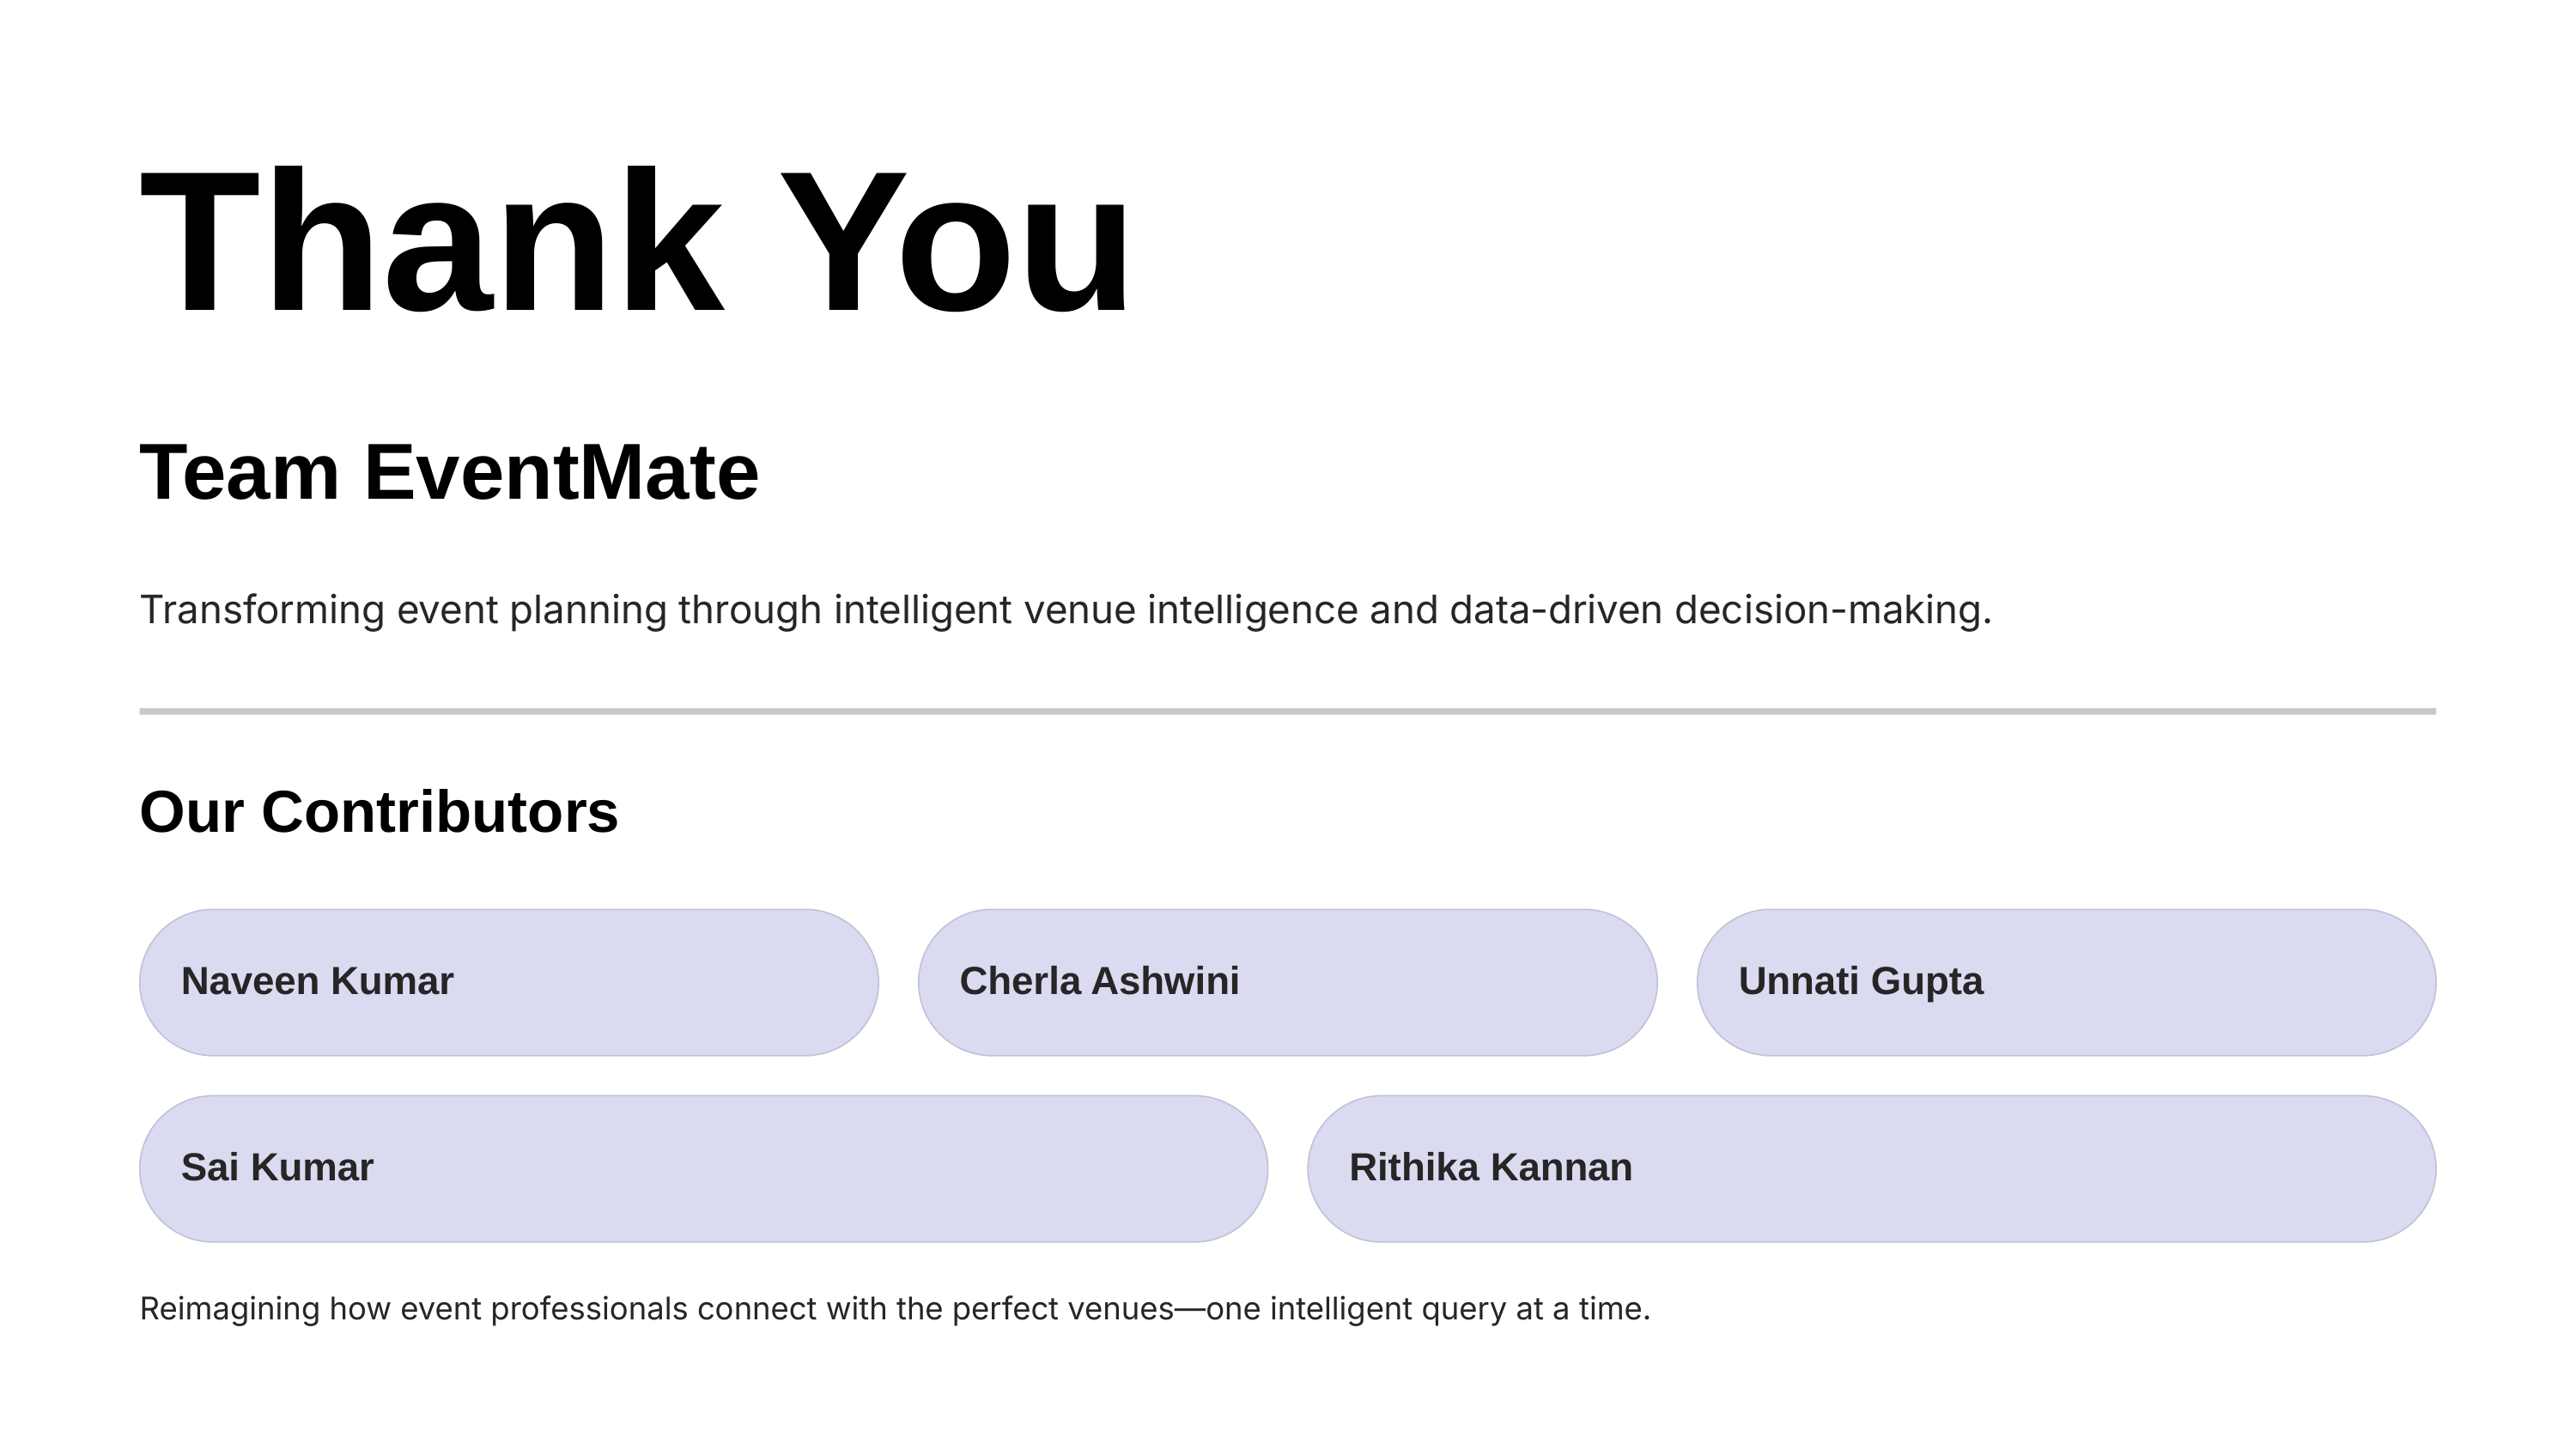

Thank You
Team EventMate
Transforming event planning through intelligent venue intelligence and data-driven decision-making.

Our Contributors

Naveen Kumar
Cherla Ashwini
Unnati Gupta

Sai Kumar
Rithika Kannan
Reimagining how event professionals connect with the perfect venues—one intelligent query at a time.